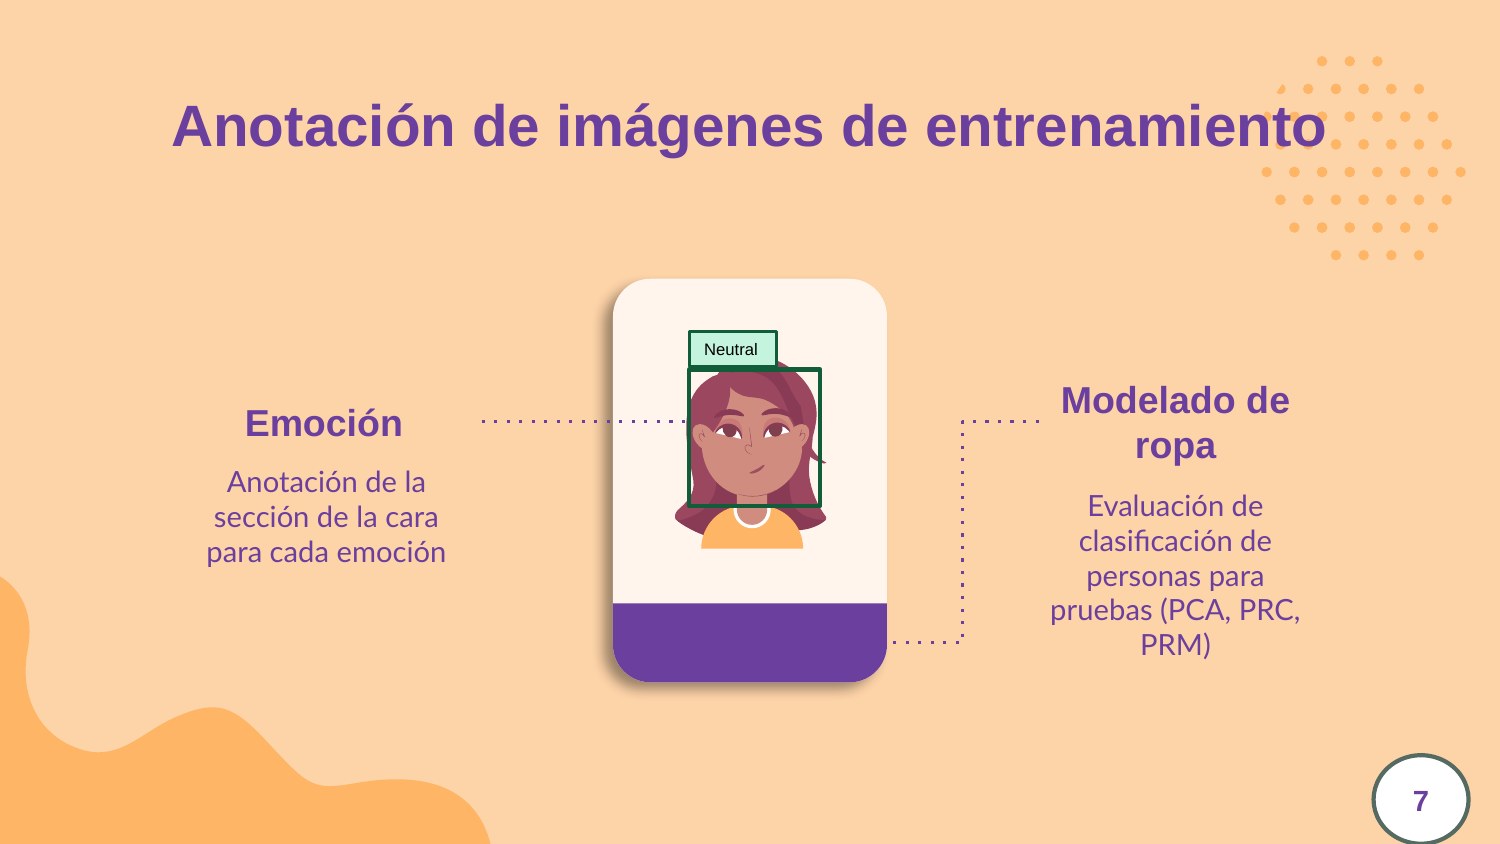

# Anotación de imágenes de entrenamiento

Neutral

Emoción
Modelado de ropa
Anotación de la sección de la cara para cada emoción
Evaluación de clasificación de personas para pruebas (PCA, PRC, PRM)
7